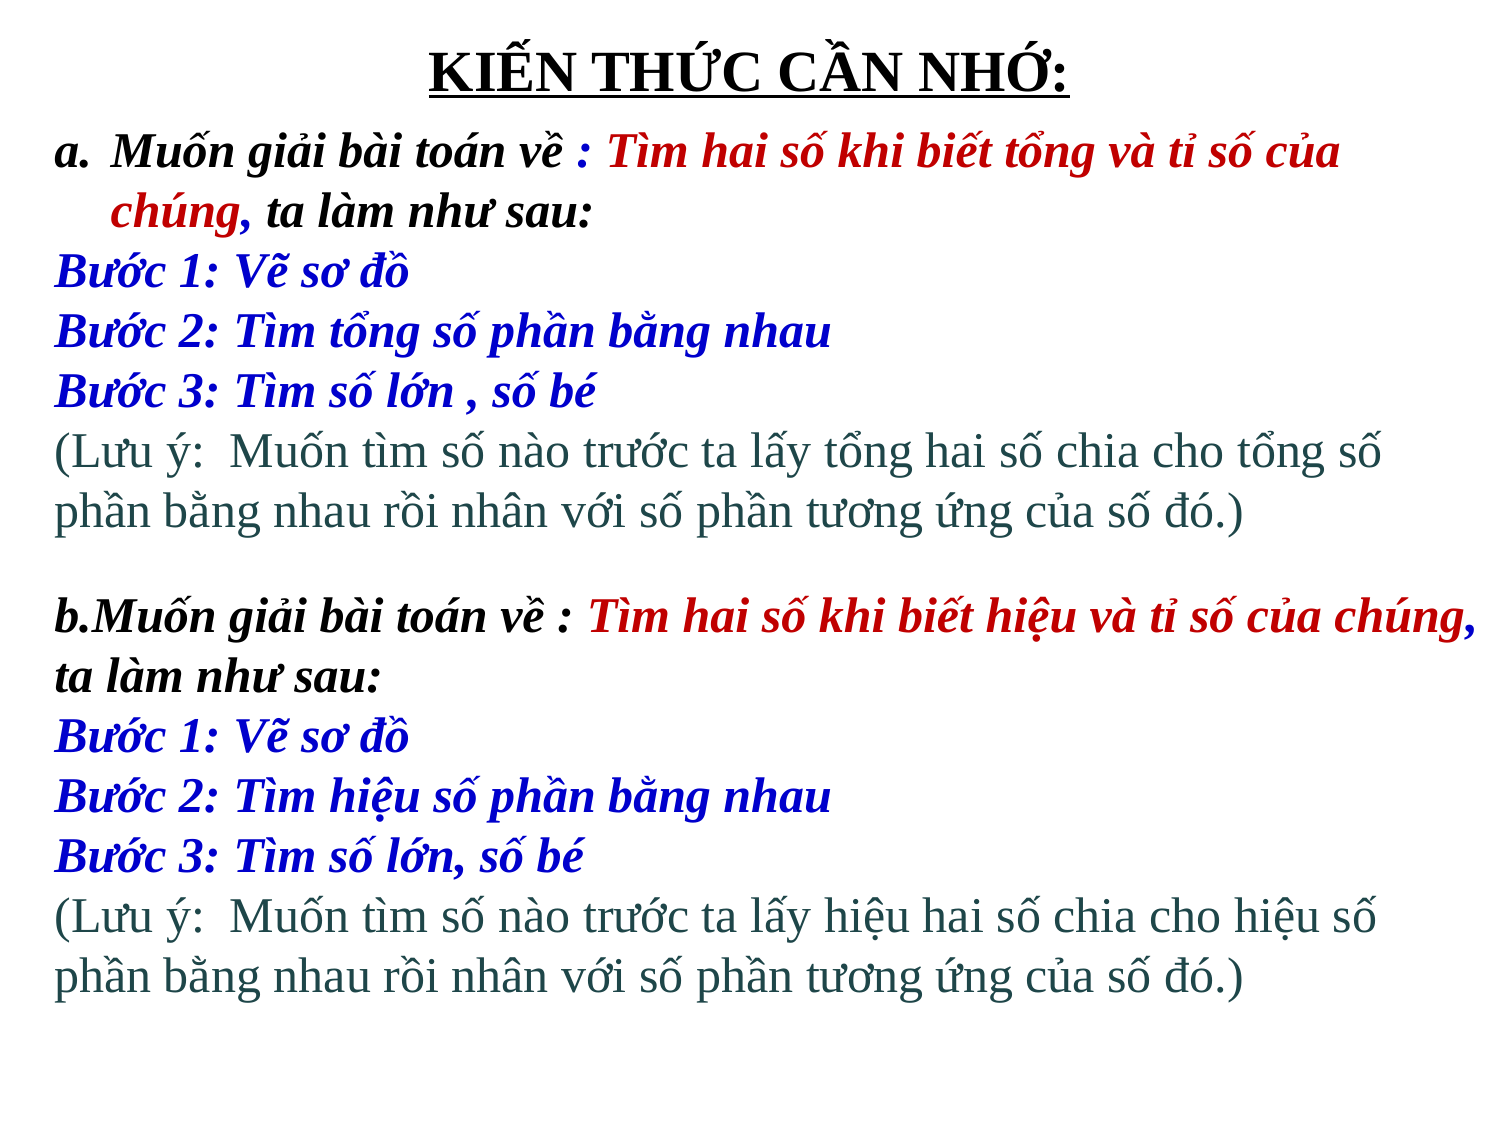

KIẾN THỨC CẦN NHỚ:
Muốn giải bài toán về : Tìm hai số khi biết tổng và tỉ số của chúng, ta làm như sau:
Bước 1: Vẽ sơ đồ
Bước 2: Tìm tổng số phần bằng nhau
Bước 3: Tìm số lớn , số bé
(Lưu ý:  Muốn tìm số nào trước ta lấy tổng hai số chia cho tổng số phần bằng nhau rồi nhân với số phần tương ứng của số đó.)

b.Muốn giải bài toán về : Tìm hai số khi biết hiệu và tỉ số của chúng, ta làm như sau:
Bước 1: Vẽ sơ đồ
Bước 2: Tìm hiệu số phần bằng nhau
Bước 3: Tìm số lớn, số bé
(Lưu ý:  Muốn tìm số nào trước ta lấy hiệu hai số chia cho hiệu số phần bằng nhau rồi nhân với số phần tương ứng của số đó.)